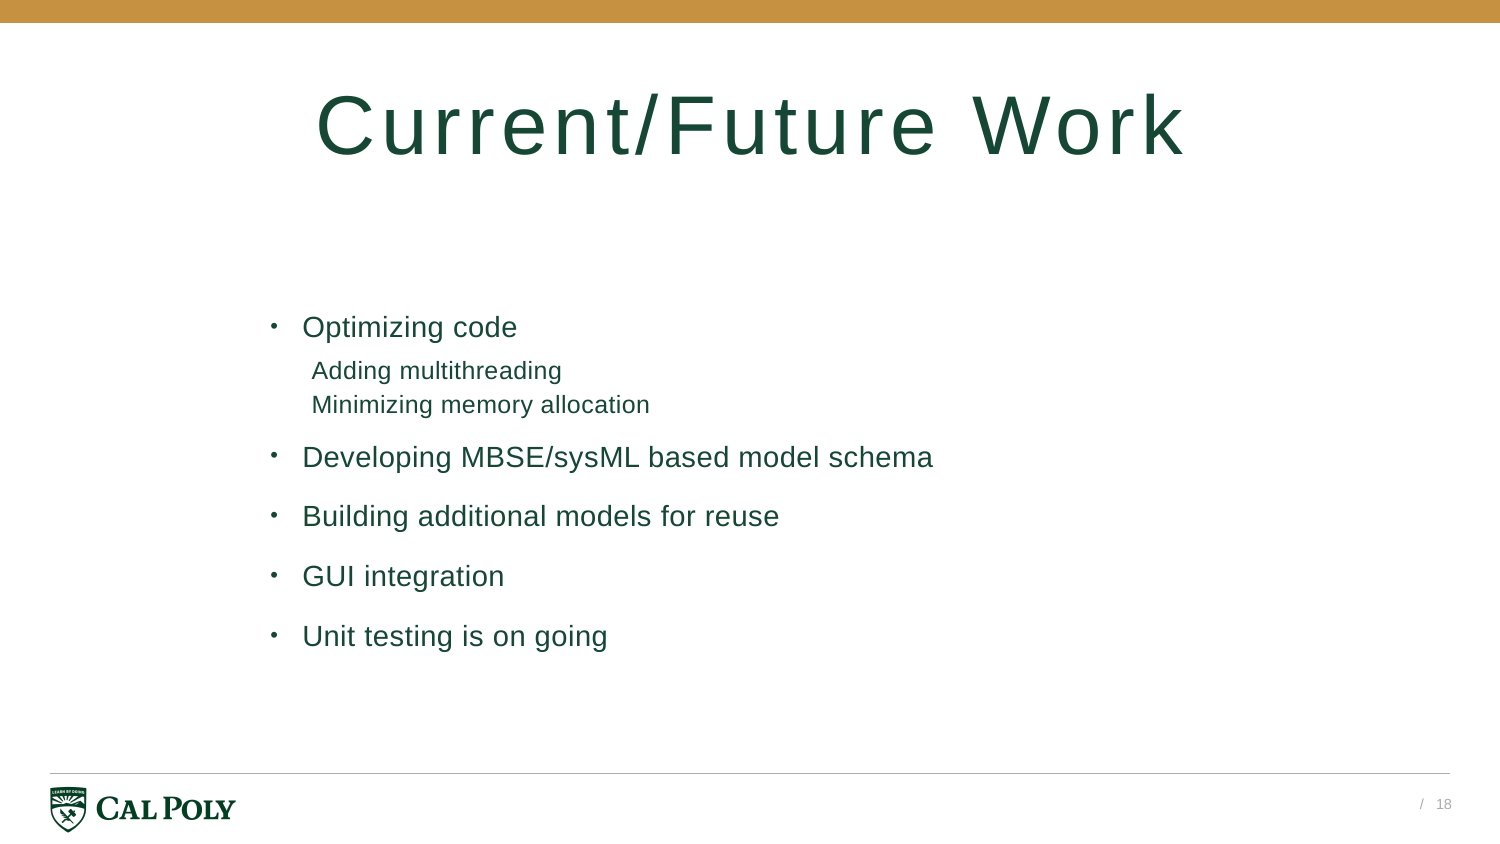

# Current/Future Work

Optimizing code
Adding multithreading
Minimizing memory allocation
Developing MBSE/sysML based model schema
Building additional models for reuse
GUI integration
Unit testing is on going
18